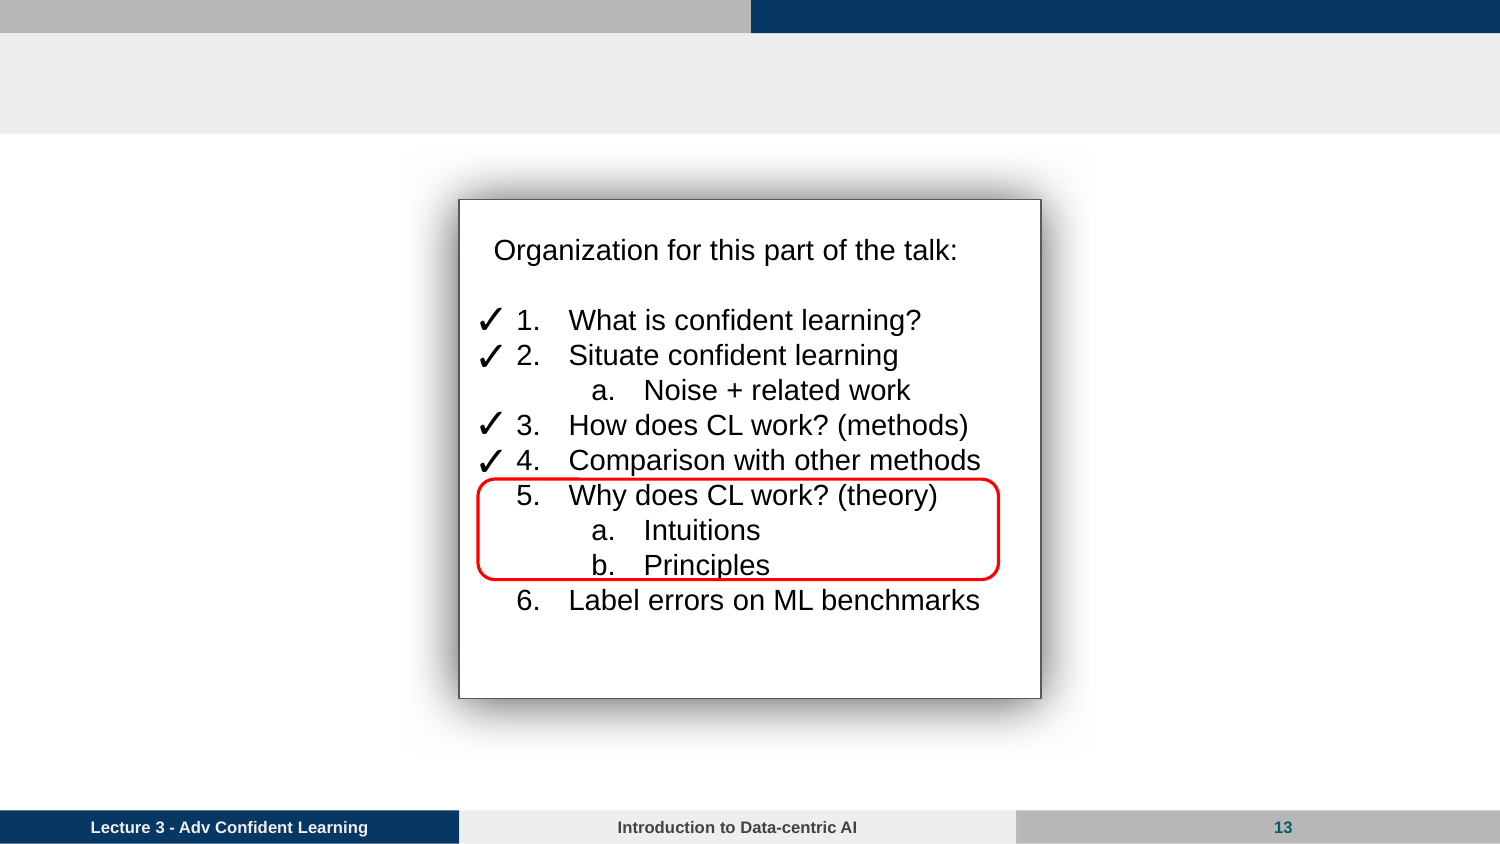

#

Organization for this part of the talk:

What is confident learning?
Situate confident learning
Noise + related work
How does CL work? (methods)
Comparison with other methods
Why does CL work? (theory)
Intuitions
Principles
Label errors on ML benchmarks
✓
✓
✓
✓

13